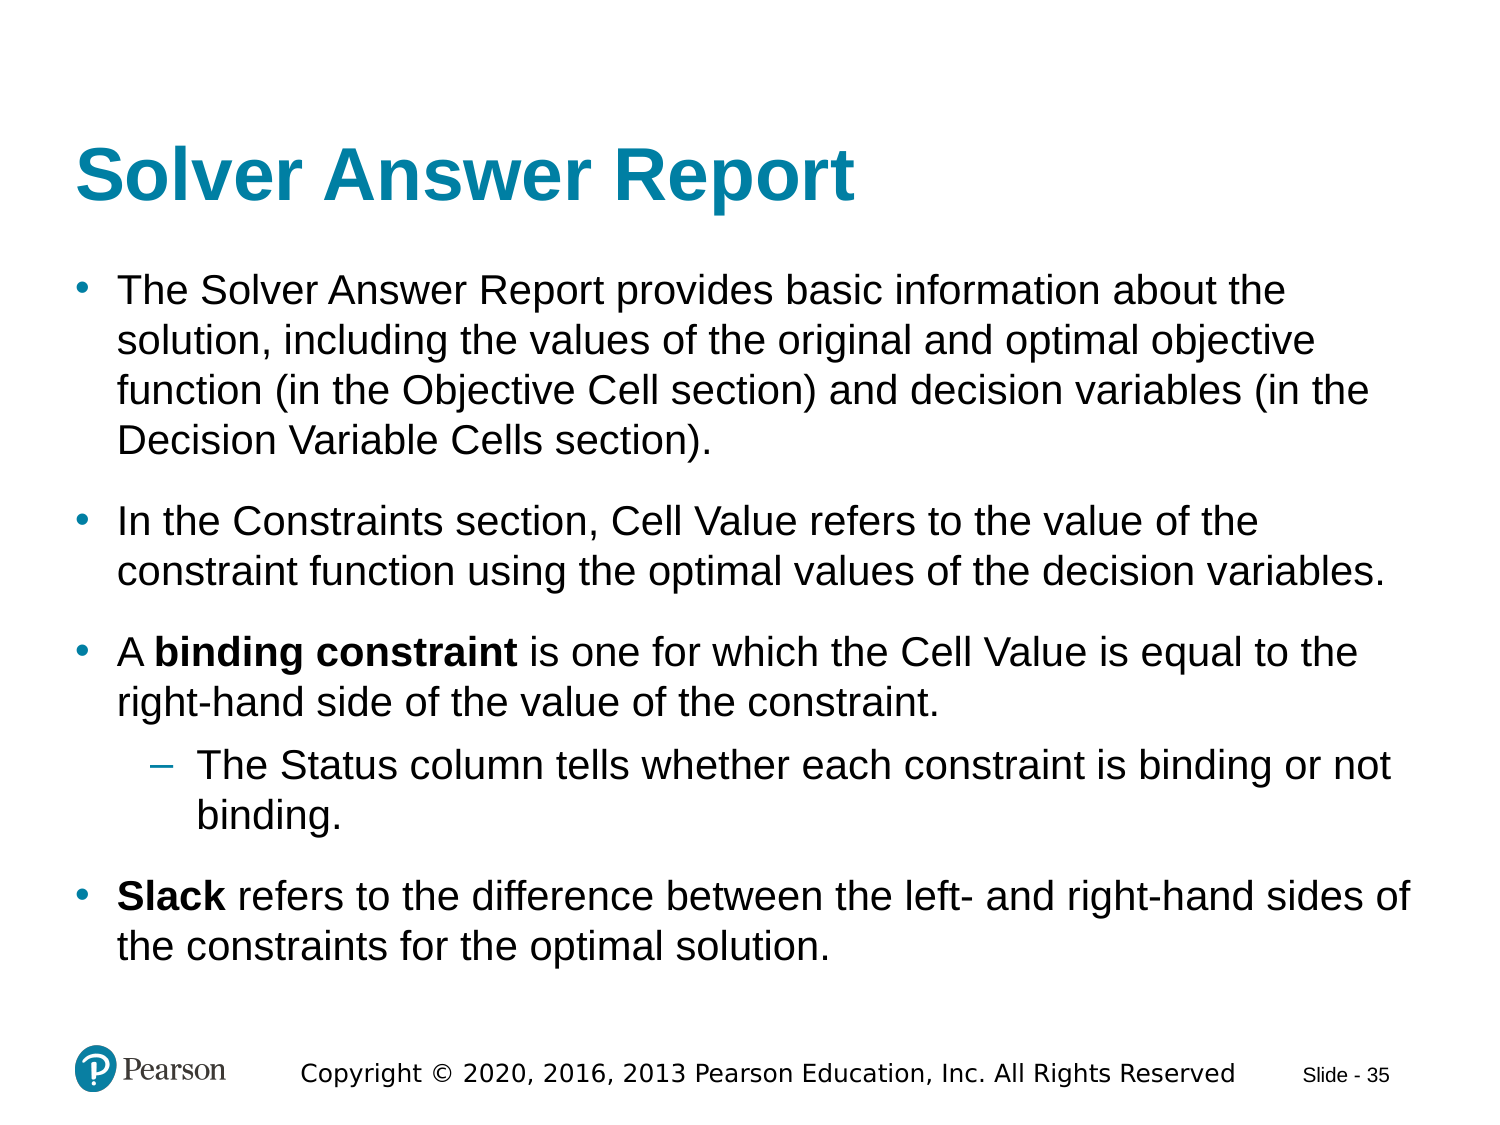

# Solver Answer Report
The Solver Answer Report provides basic information about the solution, including the values of the original and optimal objective function (in the Objective Cell section) and decision variables (in the Decision Variable Cells section).
In the Constraints section, Cell Value refers to the value of the constraint function using the optimal values of the decision variables.
A binding constraint is one for which the Cell Value is equal to the right-hand side of the value of the constraint.
The Status column tells whether each constraint is binding or not binding.
Slack refers to the difference between the left- and right-hand sides of the constraints for the optimal solution.